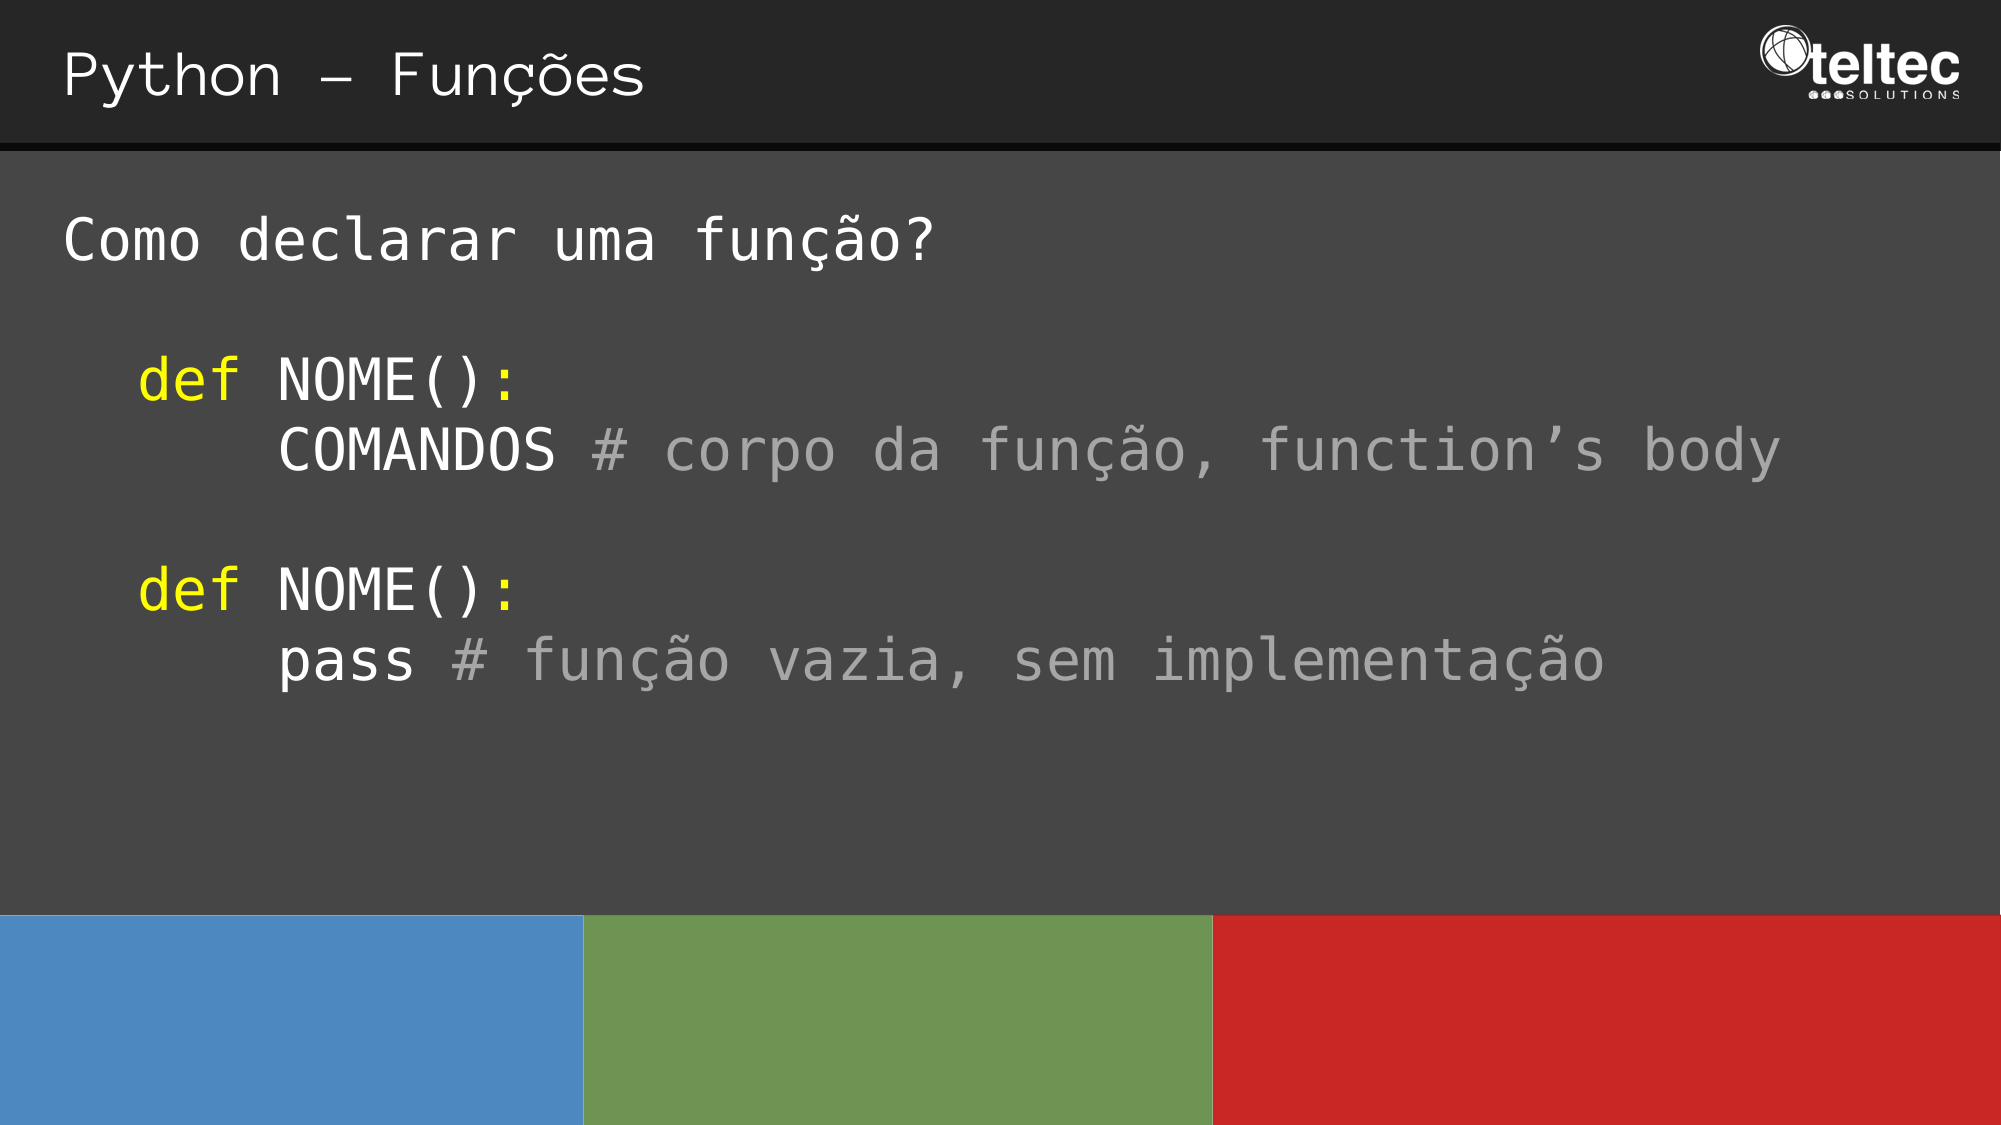

Python – Funções
Como declarar uma função?

def NOME():
    COMANDOS # corpo da função, function’s body

def NOME():
    pass # função vazia, sem implementação